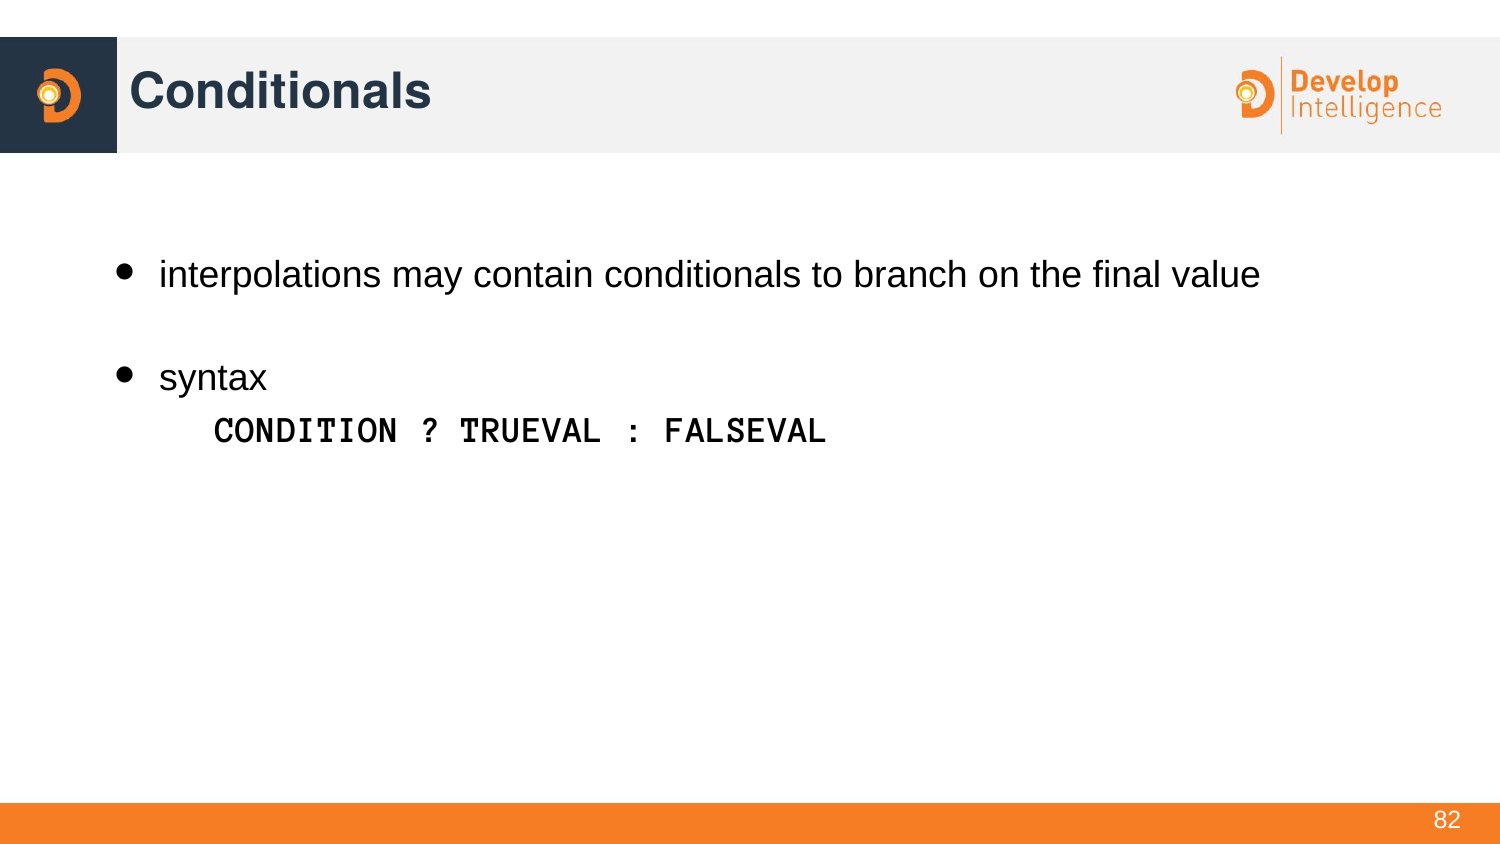

# Conditionals
interpolations may contain conditionals to branch on the final value

syntax
CONDITION ? TRUEVAL : FALSEVAL
82